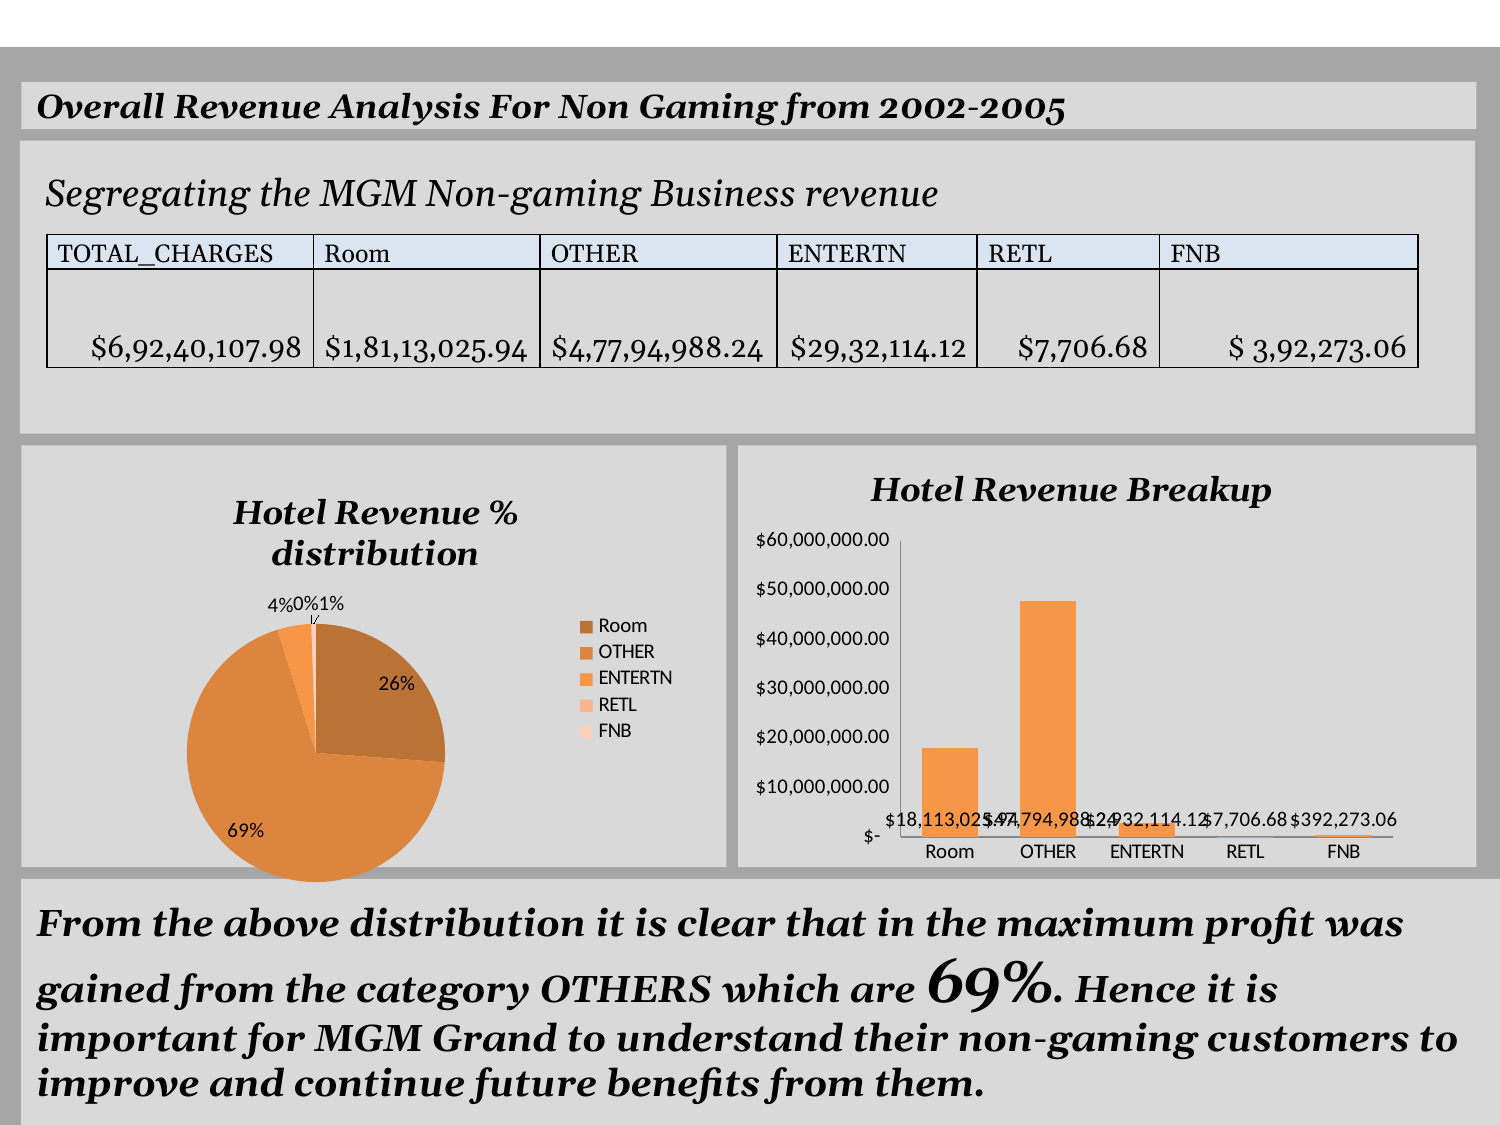

Overall Revenue Analysis For Non Gaming from 2002-2005

Segregating the MGM Non-gaming Business revenue
| TOTAL\_CHARGES | Room | OTHER | ENTERTN | RETL | FNB |
| --- | --- | --- | --- | --- | --- |
| $6,92,40,107.98 | $1,81,13,025.94 | $4,77,94,988.24 | $29,32,114.12 | $7,706.68 | $ 3,92,273.06 |

### Chart: Hotel Revenue Breakup

| Category |  |
|---|---|
| Room | 18113025.94 |
| OTHER | 47794988.2399998 |
| ENTERTN | 2932114.12 |
| RETL | 7706.680000000003 |
| FNB | 392273.0599999996 |

### Chart: Hotel Revenue % distribution

| Category |  |
|---|---|
| Room | 26.15973092536468 |
| OTHER | 69.0278938528016 |
| ENTERTN | 4.23470471889924 |
| RETL | 0.0111303697016562 |
| FNB | 0.566540219887159 |
From the above distribution it is clear that in the maximum profit was gained from the category OTHERS which are 69%. Hence it is important for MGM Grand to understand their non-gaming customers to improve and continue future benefits from them.